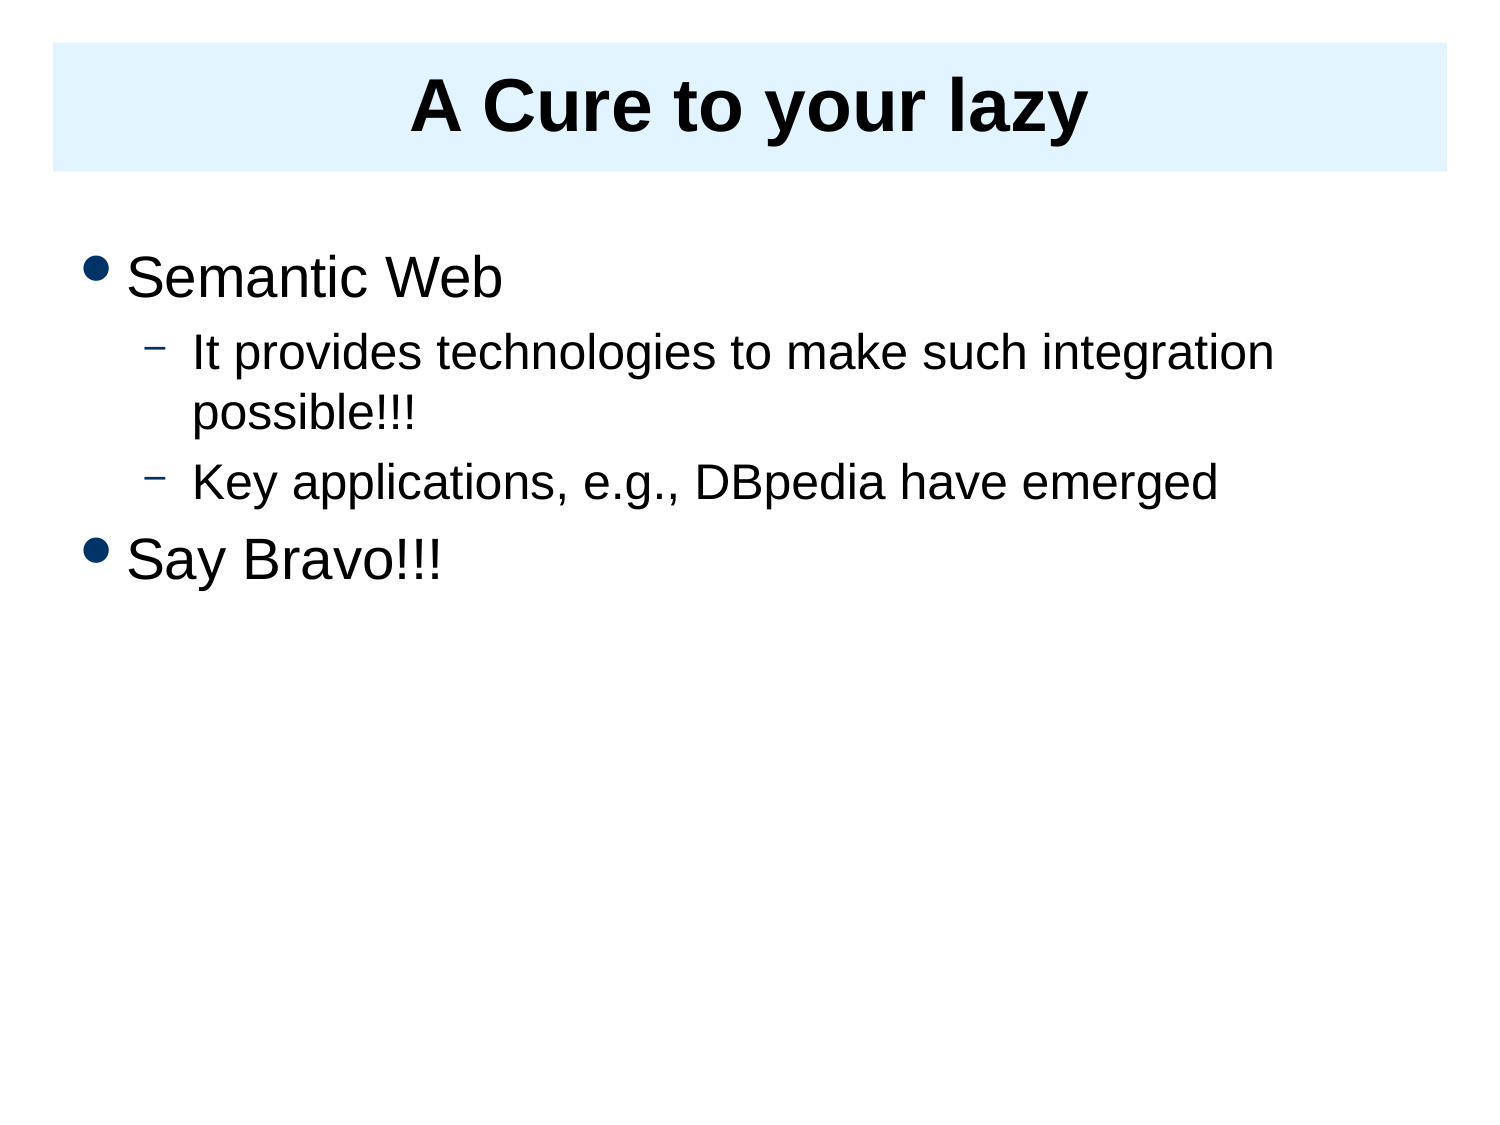

# A Cure to your lazy
Semantic Web
It provides technologies to make such integration possible!!!
Key applications, e.g., DBpedia have emerged
Say Bravo!!!